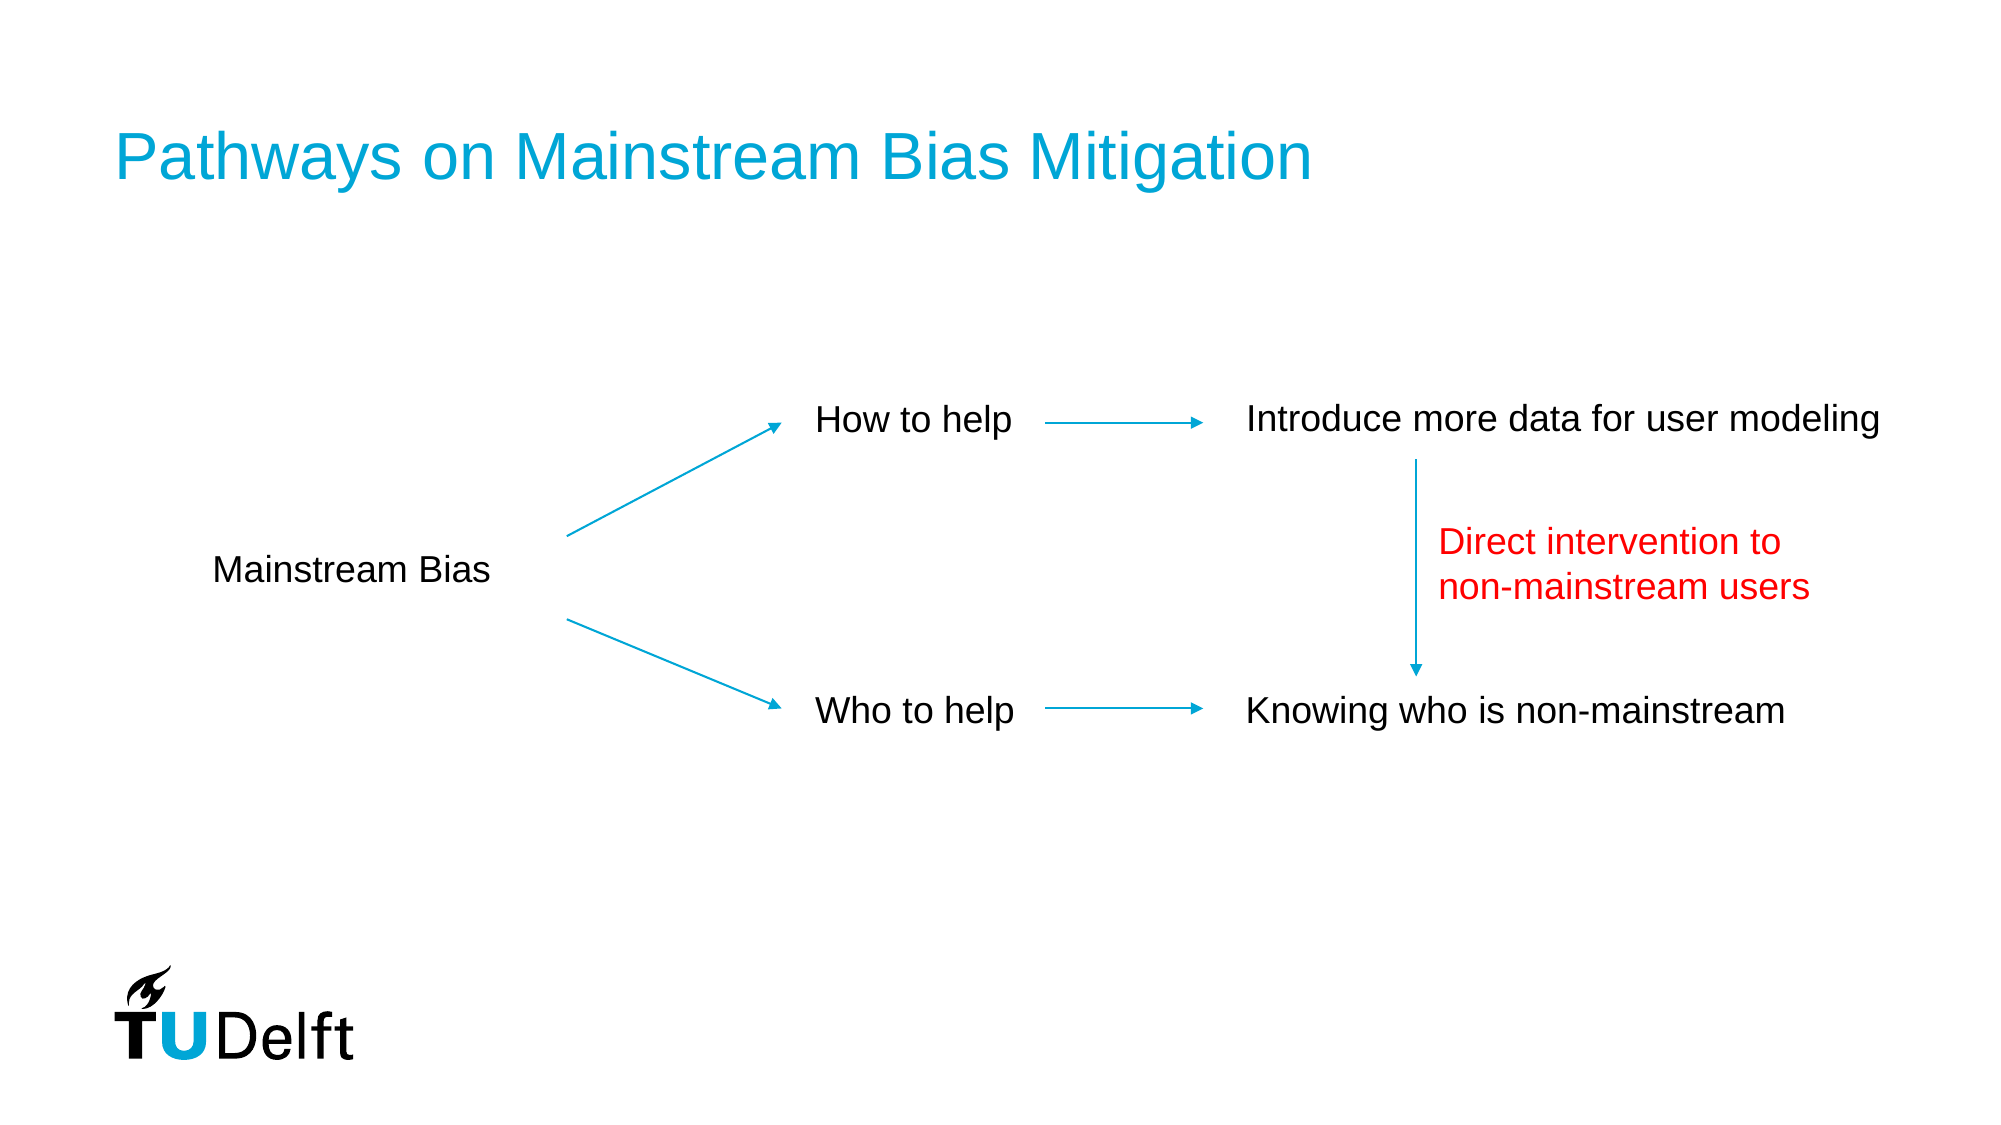

# Pathways on Mainstream Bias Mitigation
Introduce more data for user modeling
How to help
Direct intervention to non-mainstream users
Mainstream Bias
Who to help
Knowing who is non-mainstream